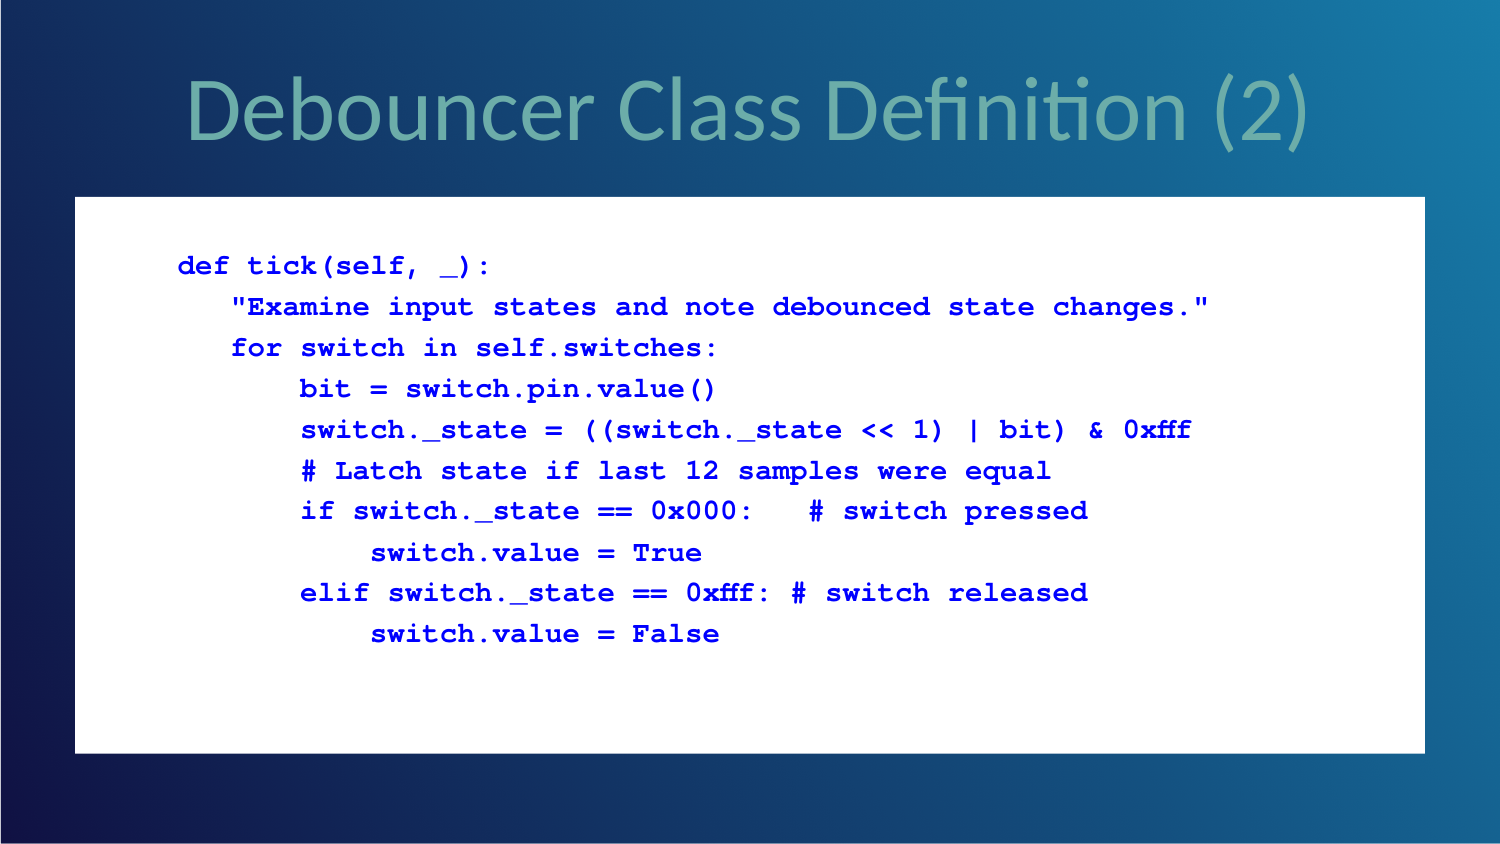

# Debouncer Class Definition (2)

     def tick(self, _):
        "Examine input states and note debounced state changes."
        for switch in self.switches:
            bit = switch.pin.value()
            switch._state = ((switch._state << 1) | bit) & 0xfff
            # Latch state if last 12 samples were equal
            if switch._state == 0x000:   # switch pressed
                switch.value = True
            elif switch._state == 0xfff: # switch released
                switch.value = False